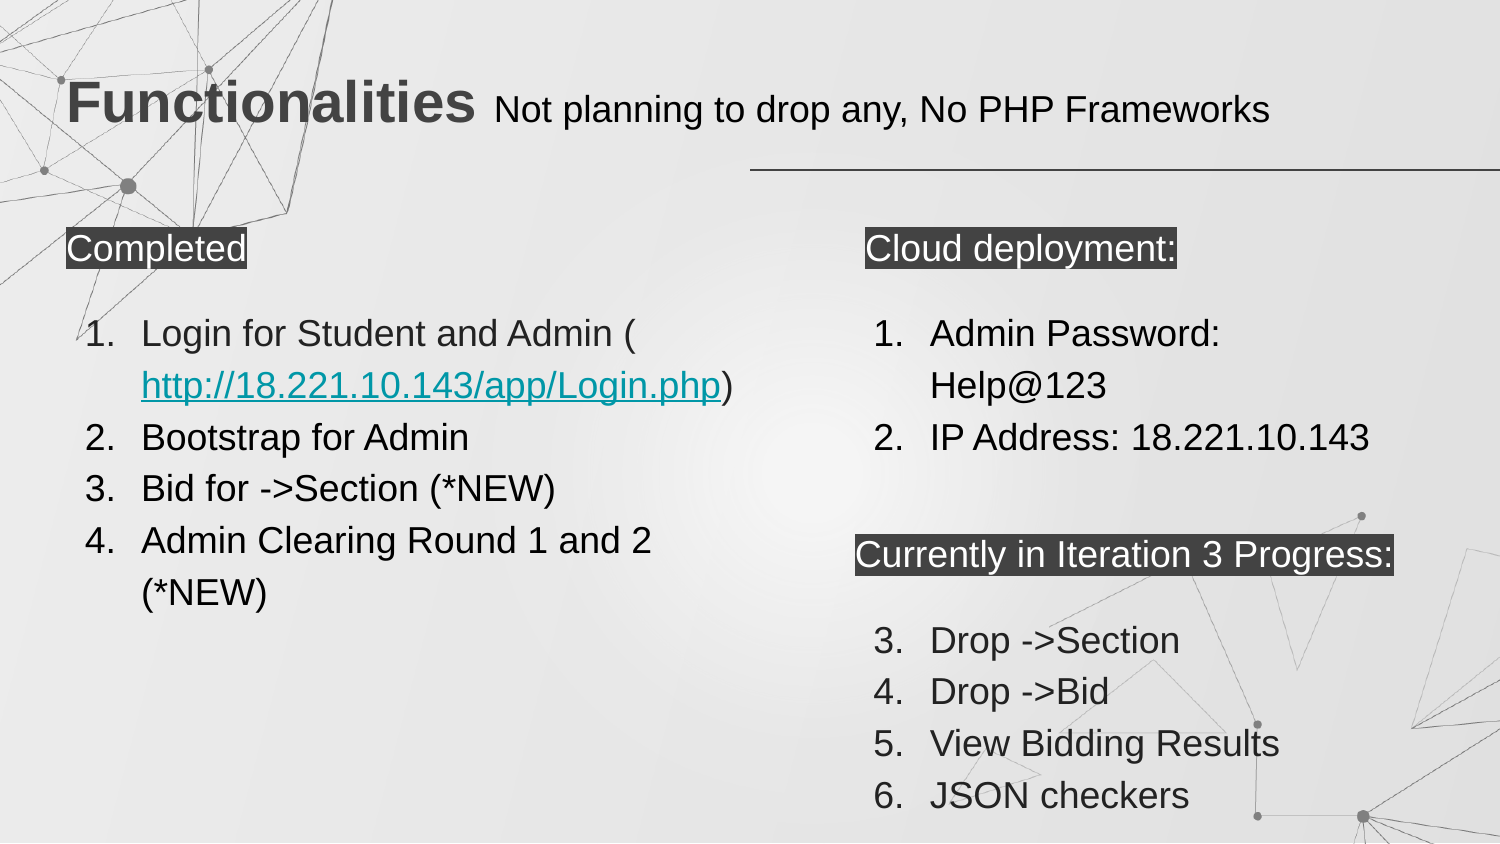

Functionalities Not planning to drop any, No PHP Frameworks
Completed
Login for Student and Admin (http://18.221.10.143/app/Login.php)
Bootstrap for Admin
Bid for ->Section (*NEW)
Admin Clearing Round 1 and 2 (*NEW)
 Cloud deployment:
Admin Password: Help@123
IP Address: 18.221.10.143

Currently in Iteration 3 Progress:
Drop ->Section
Drop ->Bid
View Bidding Results
JSON checkers